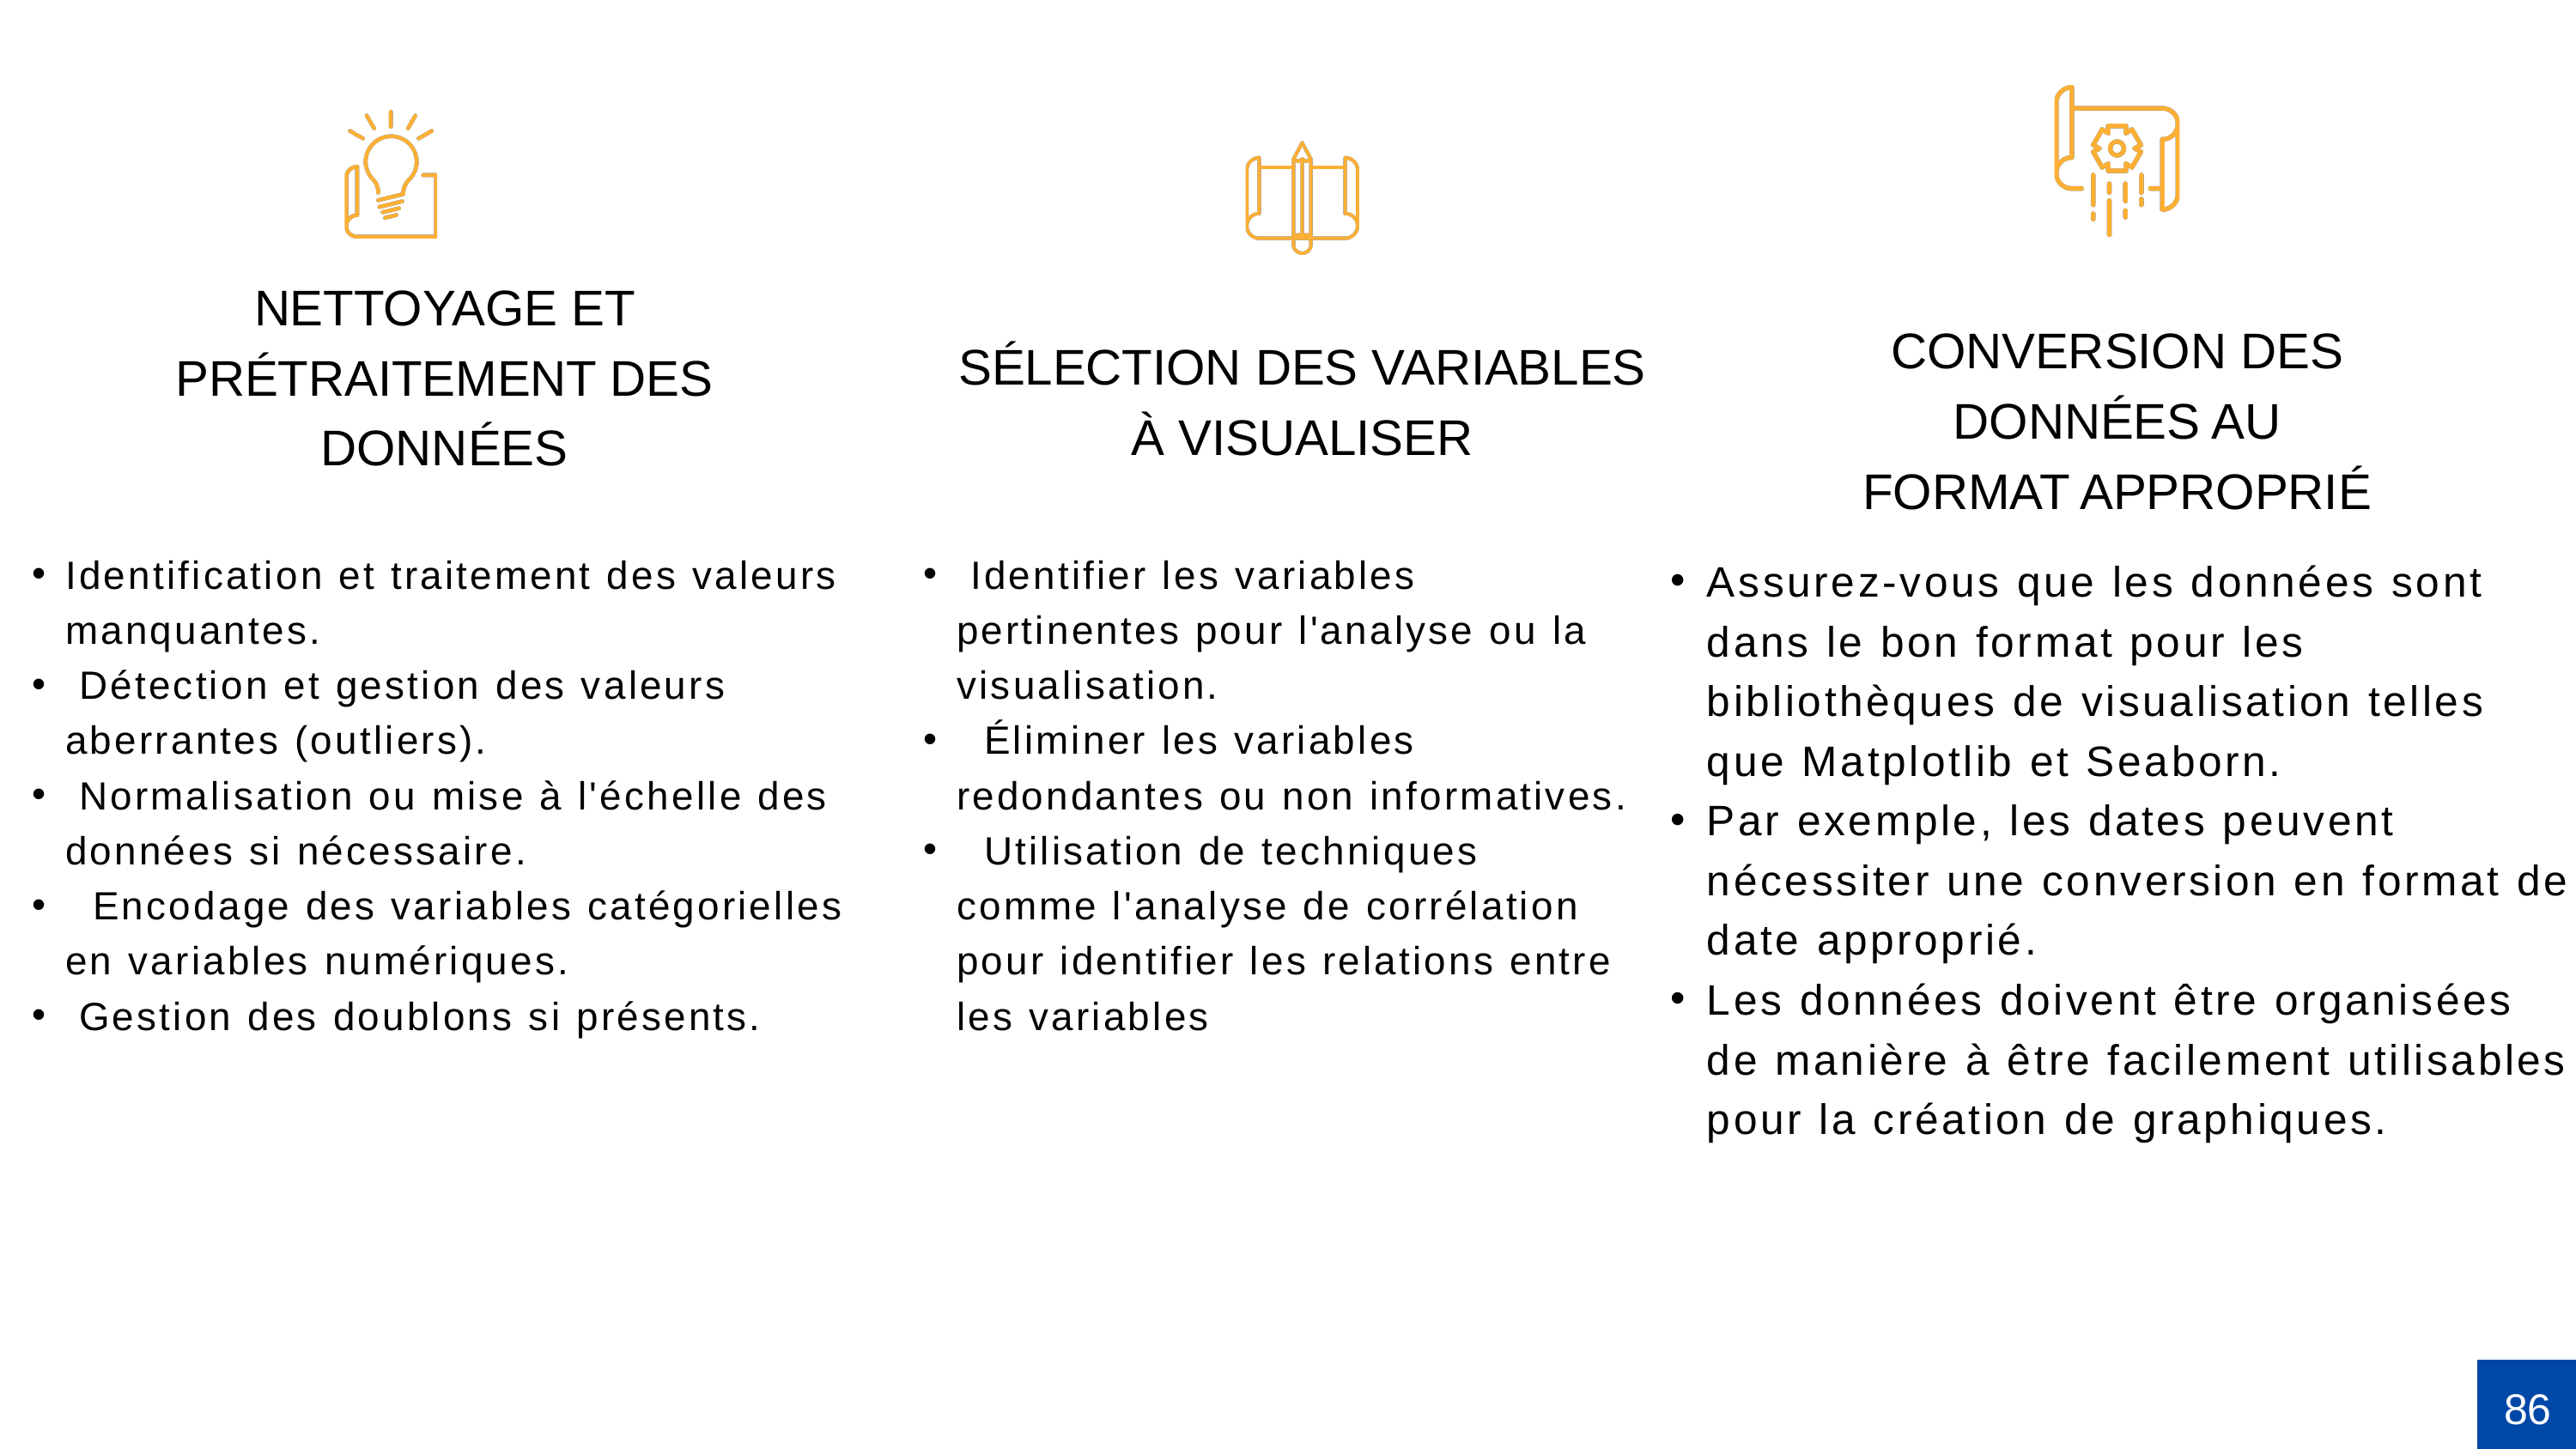

NETTOYAGE ET PRÉTRAITEMENT DES DONNÉES
CONVERSION DES DONNÉES AU FORMAT APPROPRIÉ
SÉLECTION DES VARIABLES À VISUALISER
Identification et traitement des valeurs manquantes.
 Détection et gestion des valeurs aberrantes (outliers).
 Normalisation ou mise à l'échelle des données si nécessaire.
  Encodage des variables catégorielles en variables numériques.
 Gestion des doublons si présents.

 Identifier les variables pertinentes pour l'analyse ou la visualisation.
  Éliminer les variables redondantes ou non informatives.
  Utilisation de techniques comme l'analyse de corrélation pour identifier les relations entre les variables

Assurez-vous que les données sont dans le bon format pour les bibliothèques de visualisation telles que Matplotlib et Seaborn.
Par exemple, les dates peuvent nécessiter une conversion en format de date approprié.
Les données doivent être organisées de manière à être facilement utilisables pour la création de graphiques.

86